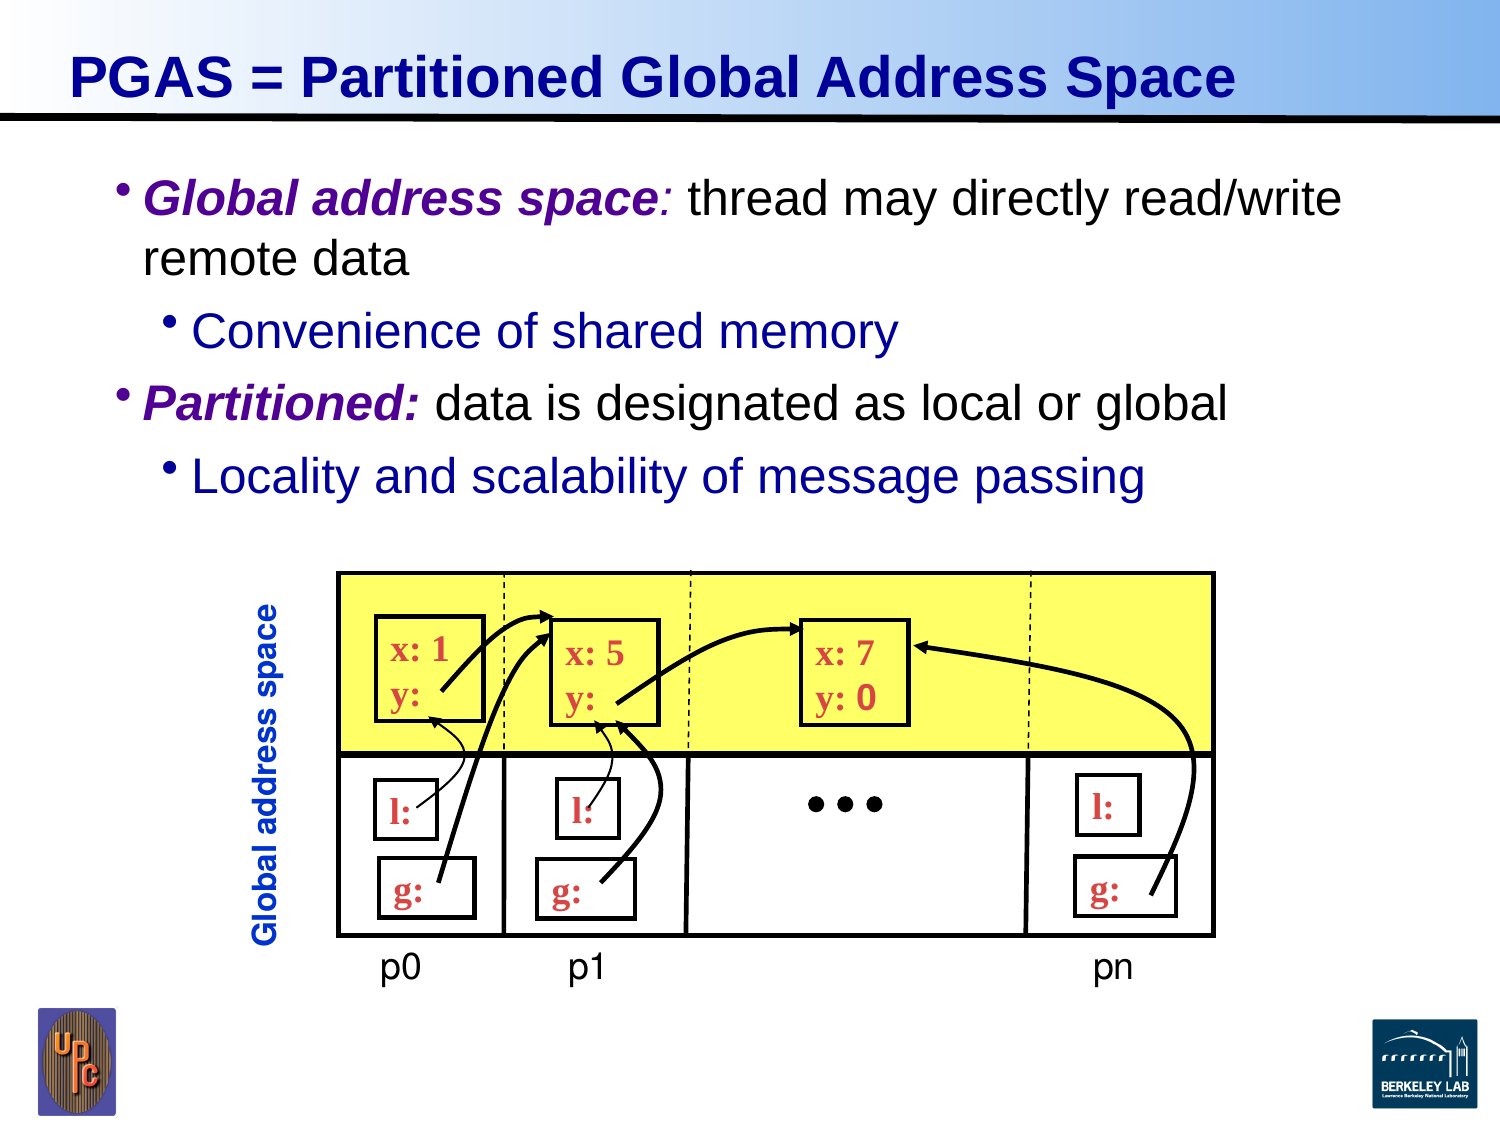

# PGAS = Partitioned Global Address Space
Global address space: thread may directly read/write remote data
Convenience of shared memory
Partitioned: data is designated as local or global
Locality and scalability of message passing

x: 1
y:

x: 5
y:
x: 7
y: 0

Global address space

l:
l:
l:

g:
g:
g:
p0
p1
pn